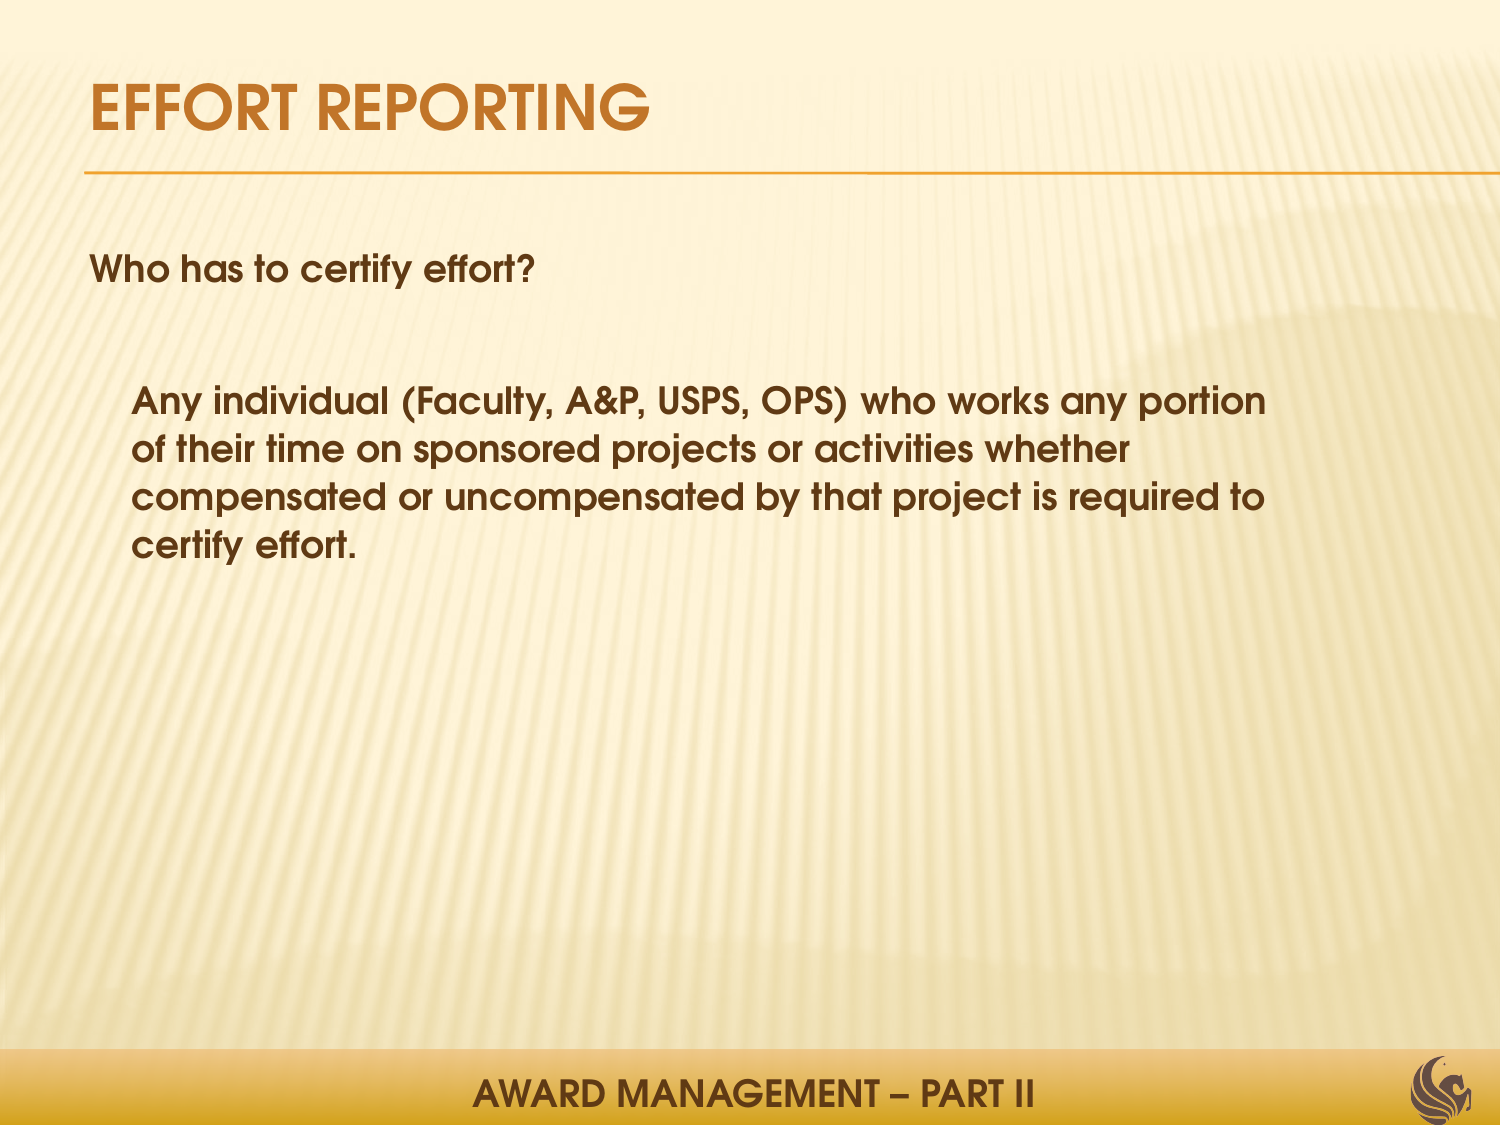

EFFORT REPORTING
Who has to certify effort?
Any individual (Faculty, A&P, USPS, OPS) who works any portion
of their time on sponsored projects or activities whether
compensated or uncompensated by that project is required to
certify effort.
AWARD MANAGEMENT – PART II